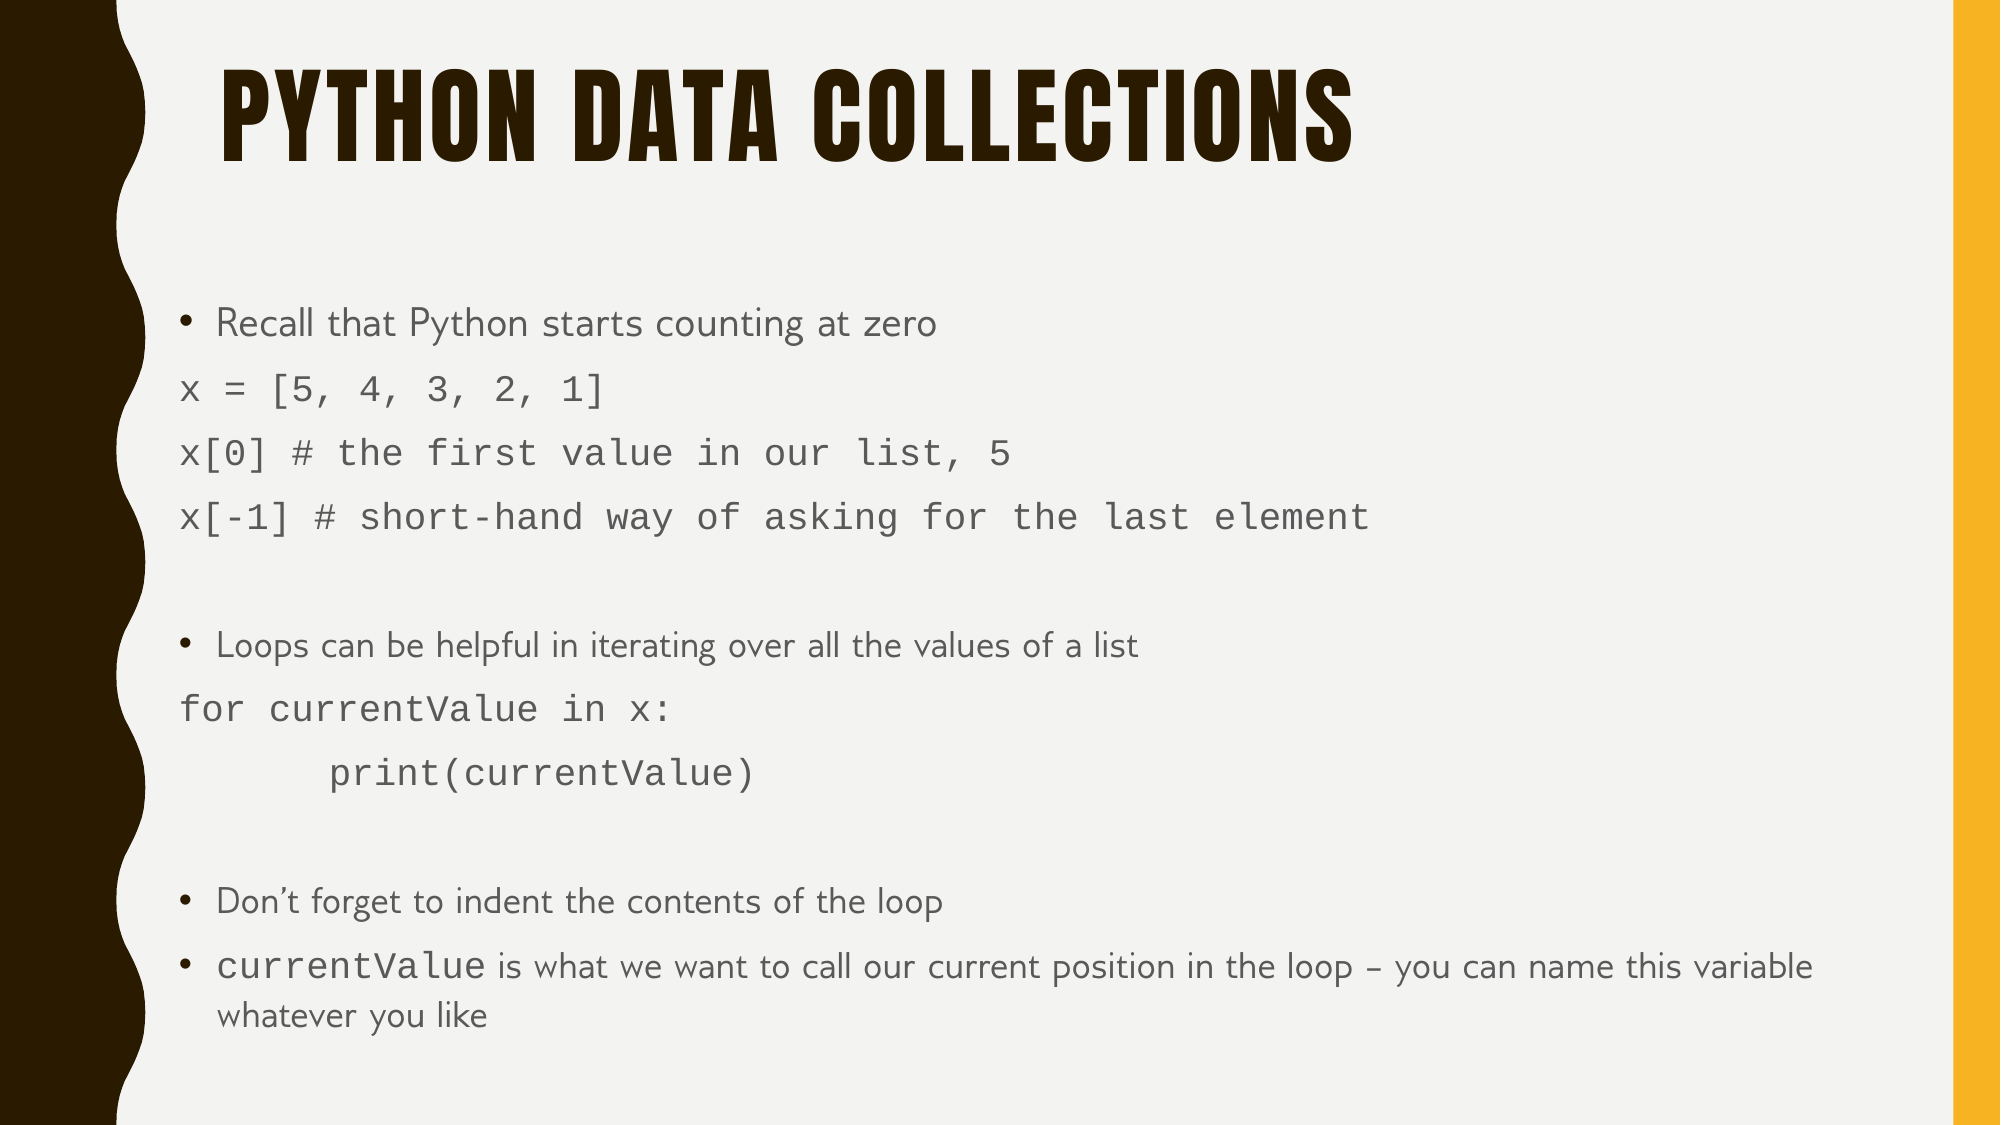

# Python Data Collections
Recall that Python starts counting at zero
x = [5, 4, 3, 2, 1]
x[0] # the first value in our list, 5
x[-1] # short-hand way of asking for the last element

Loops can be helpful in iterating over all the values of a list
for currentValue in x:
	print(currentValue)

Don’t forget to indent the contents of the loop
currentValue is what we want to call our current position in the loop – you can name this variable whatever you like